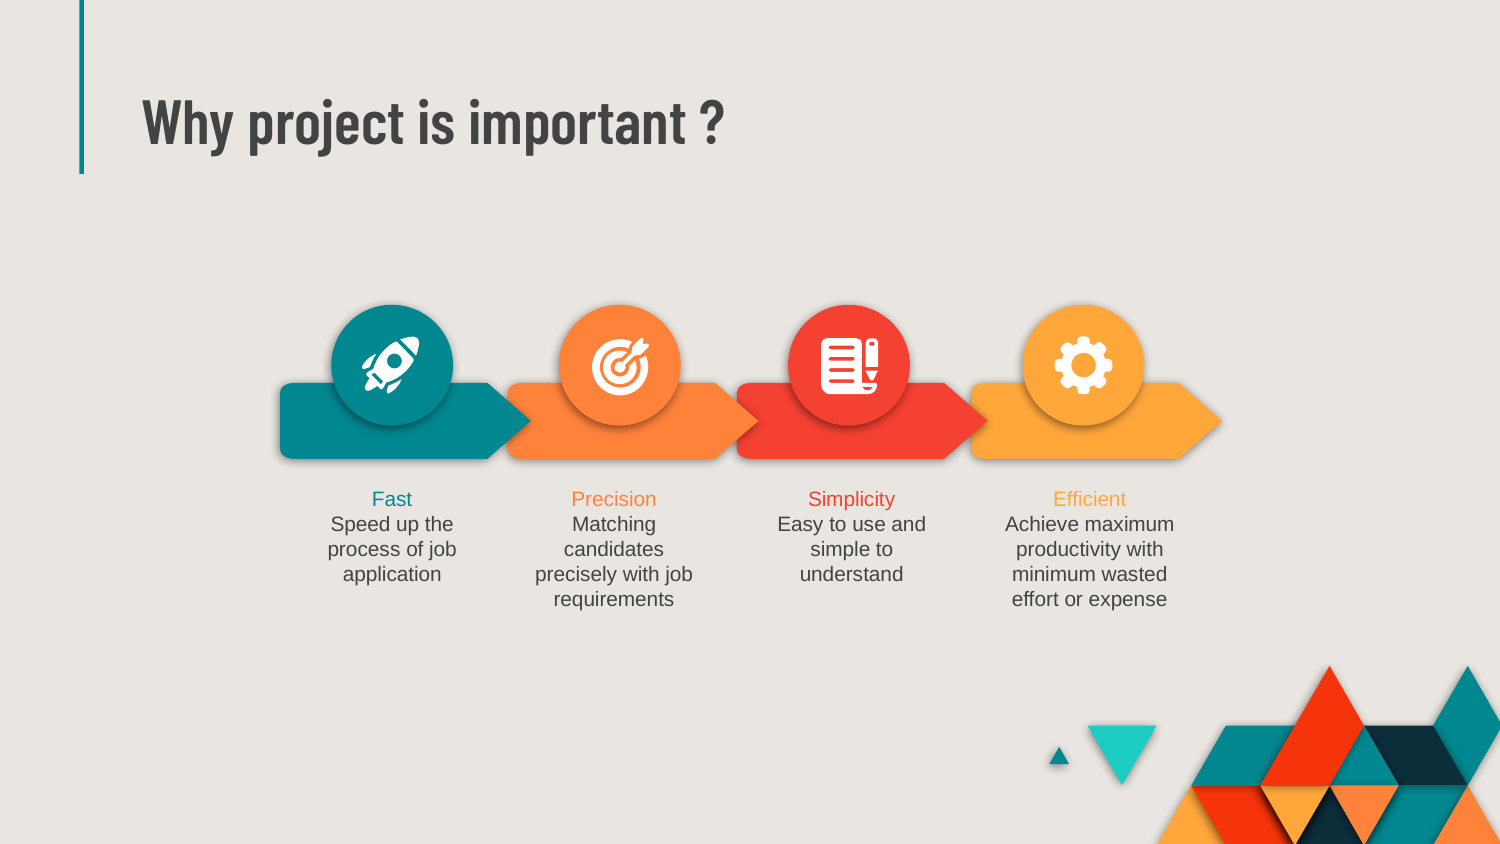

# Why project is important ?

Fast
Speed up the process of job application
Precision
Matching candidates precisely with job requirements
Simplicity
Easy to use and simple to understand
Efficient
Achieve maximum productivity with minimum wasted effort or expense